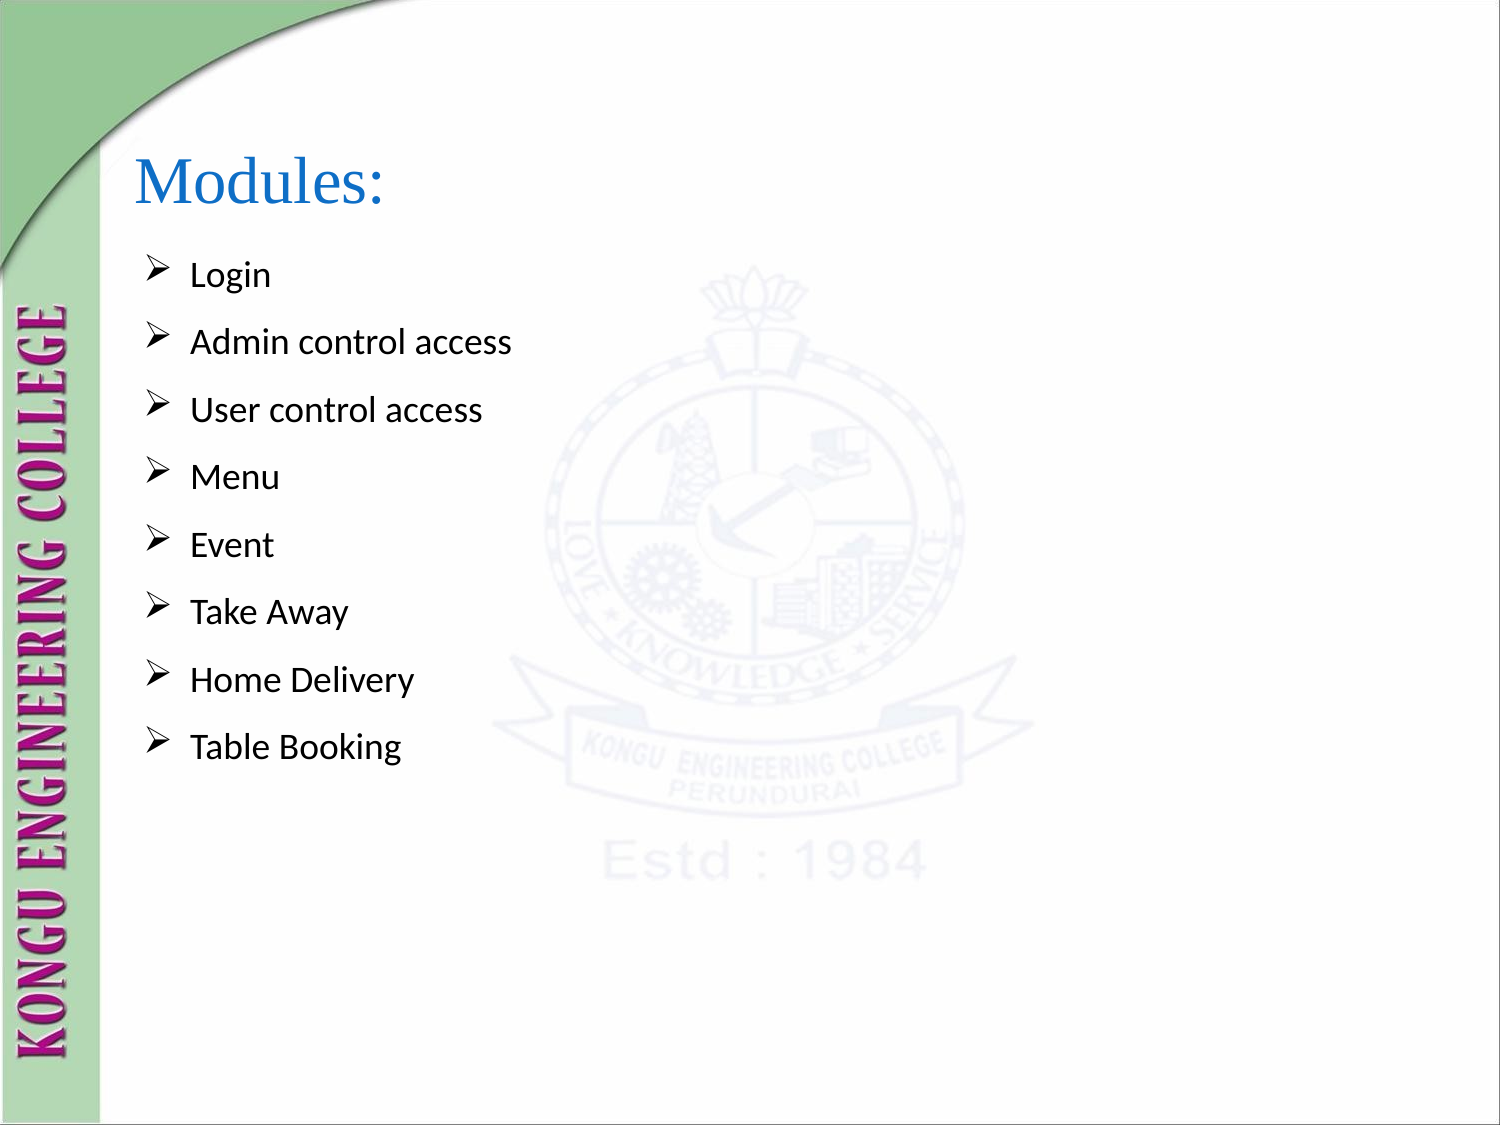

Modules:
Login
Admin control access
User control access
Menu
Event
Take Away
Home Delivery
Table Booking